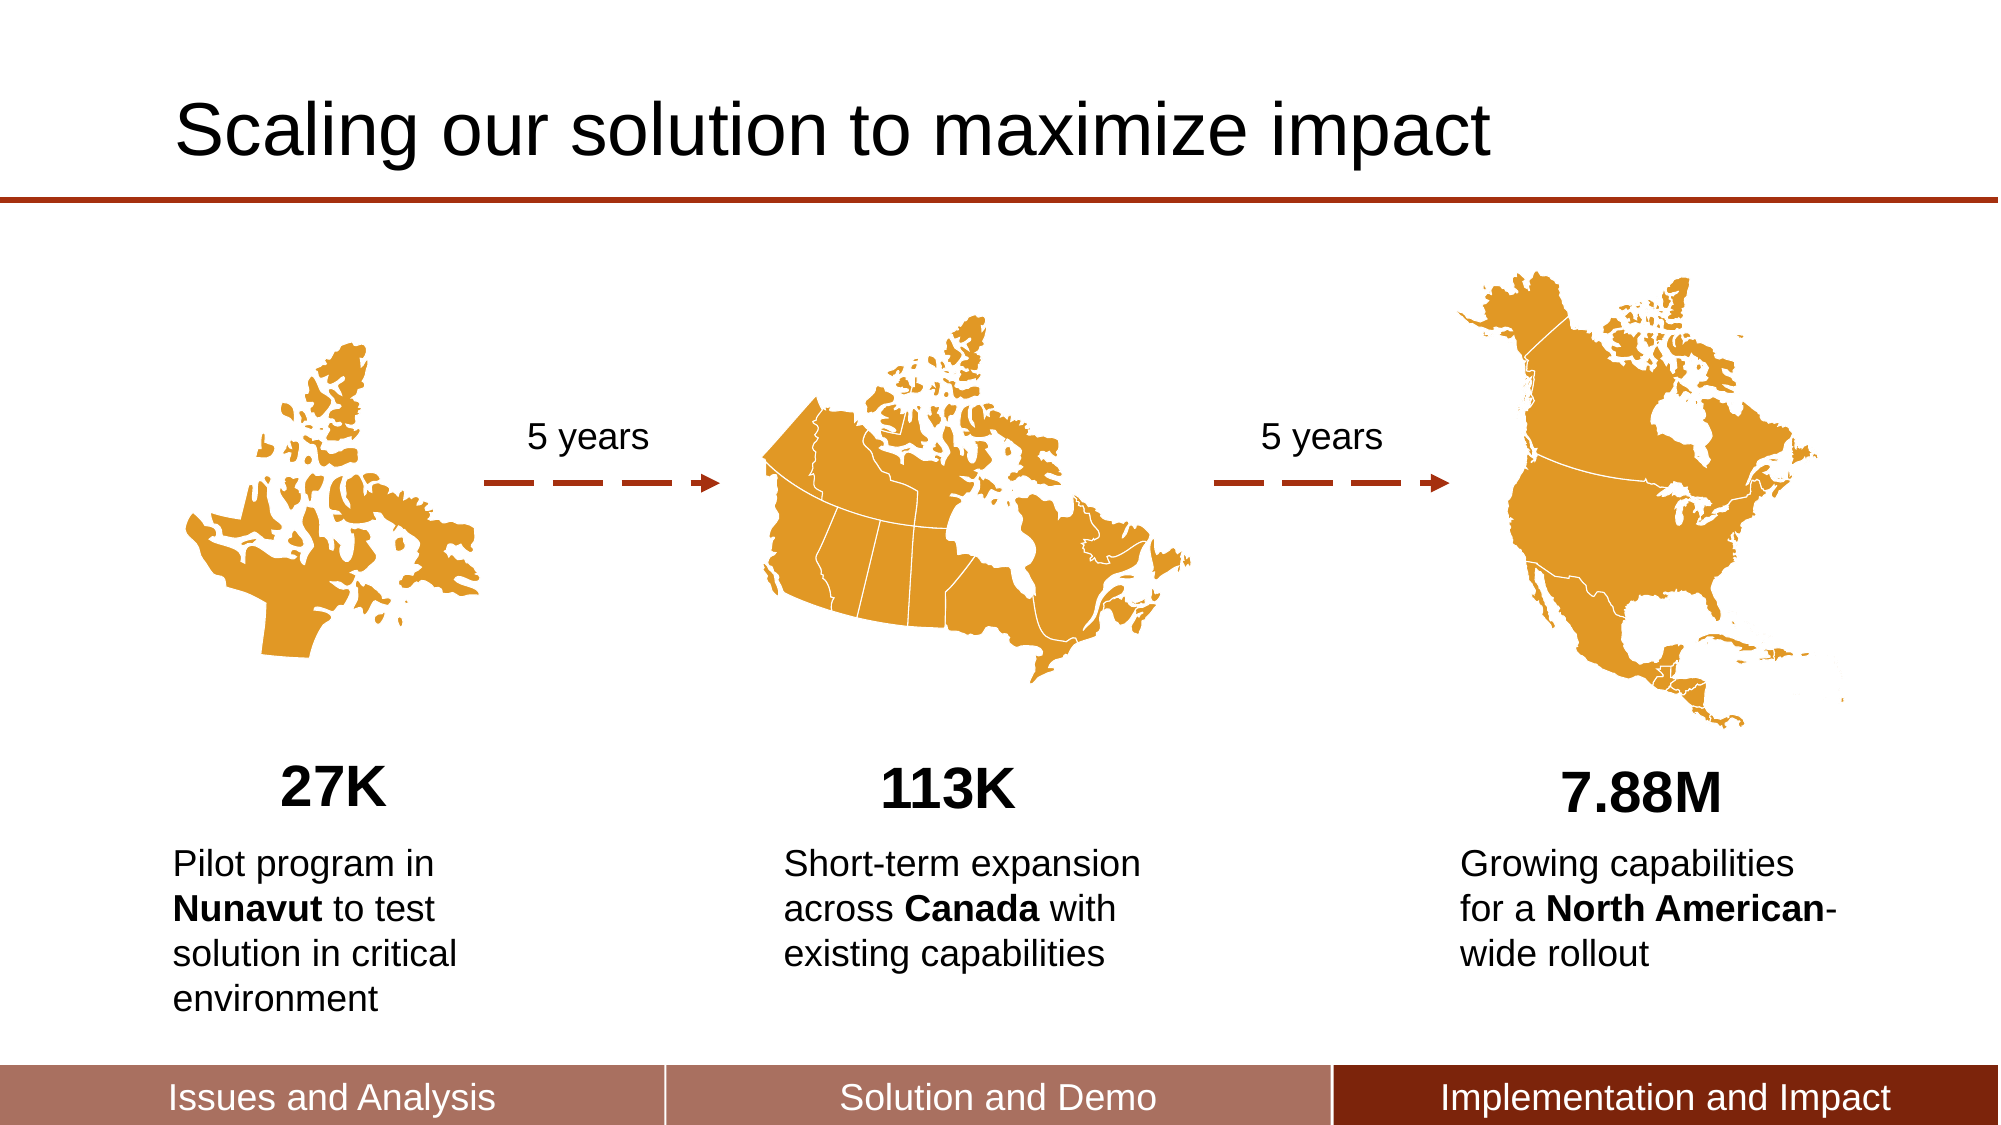

# Scaling our solution to maximize impact

5 years
5 years
27K
113K
7.88M
Pilot program in Nunavut to test solution in critical environment
Short-term expansion across Canada with existing capabilities
Growing capabilities for a North American-wide rollout